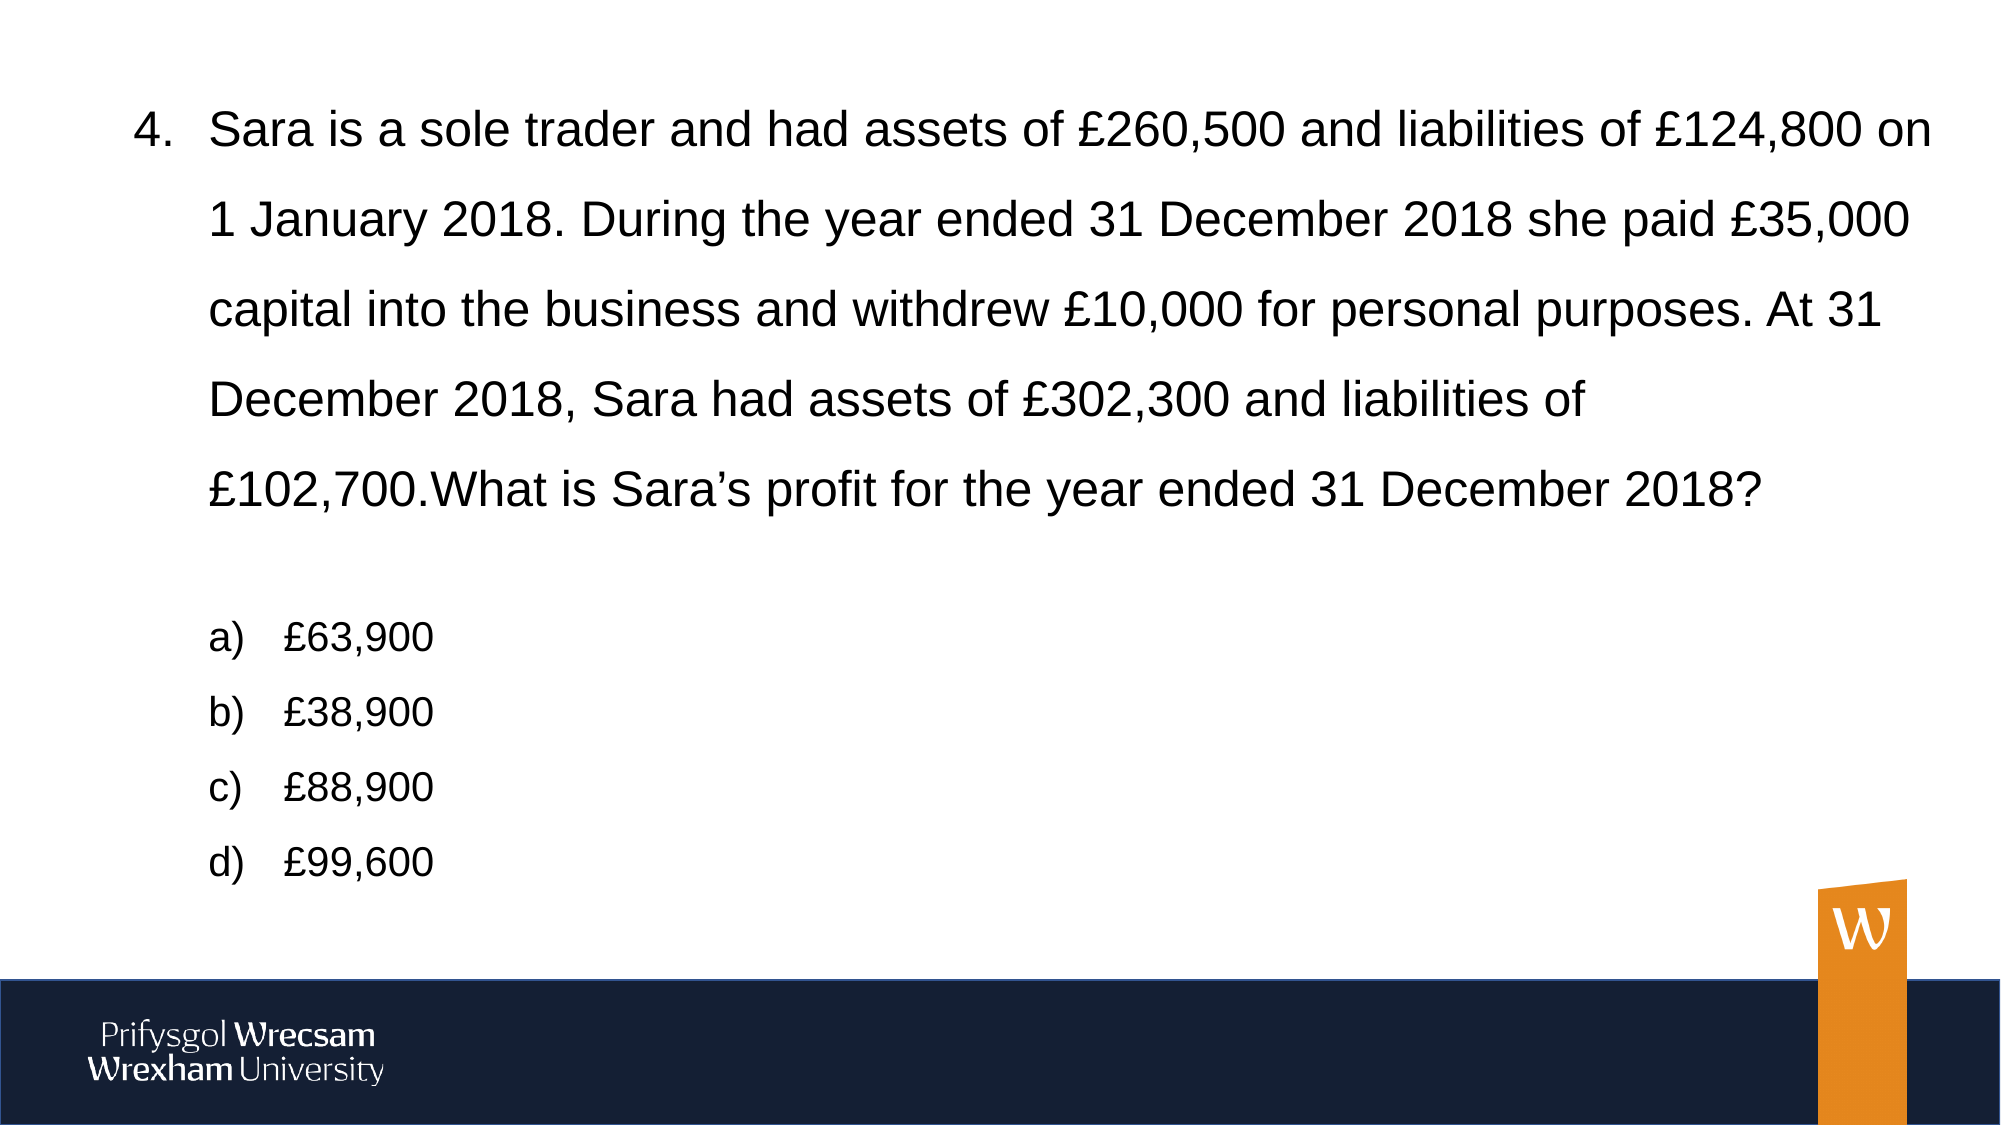

Sara is a sole trader and had assets of £260,500 and liabilities of £124,800 on 1 January 2018. During the year ended 31 December 2018 she paid £35,000 capital into the business and withdrew £10,000 for personal purposes. At 31 December 2018, Sara had assets of £302,300 and liabilities of £102,700.What is Sara’s profit for the year ended 31 December 2018?

£63,900
£38,900
£88,900
£99,600